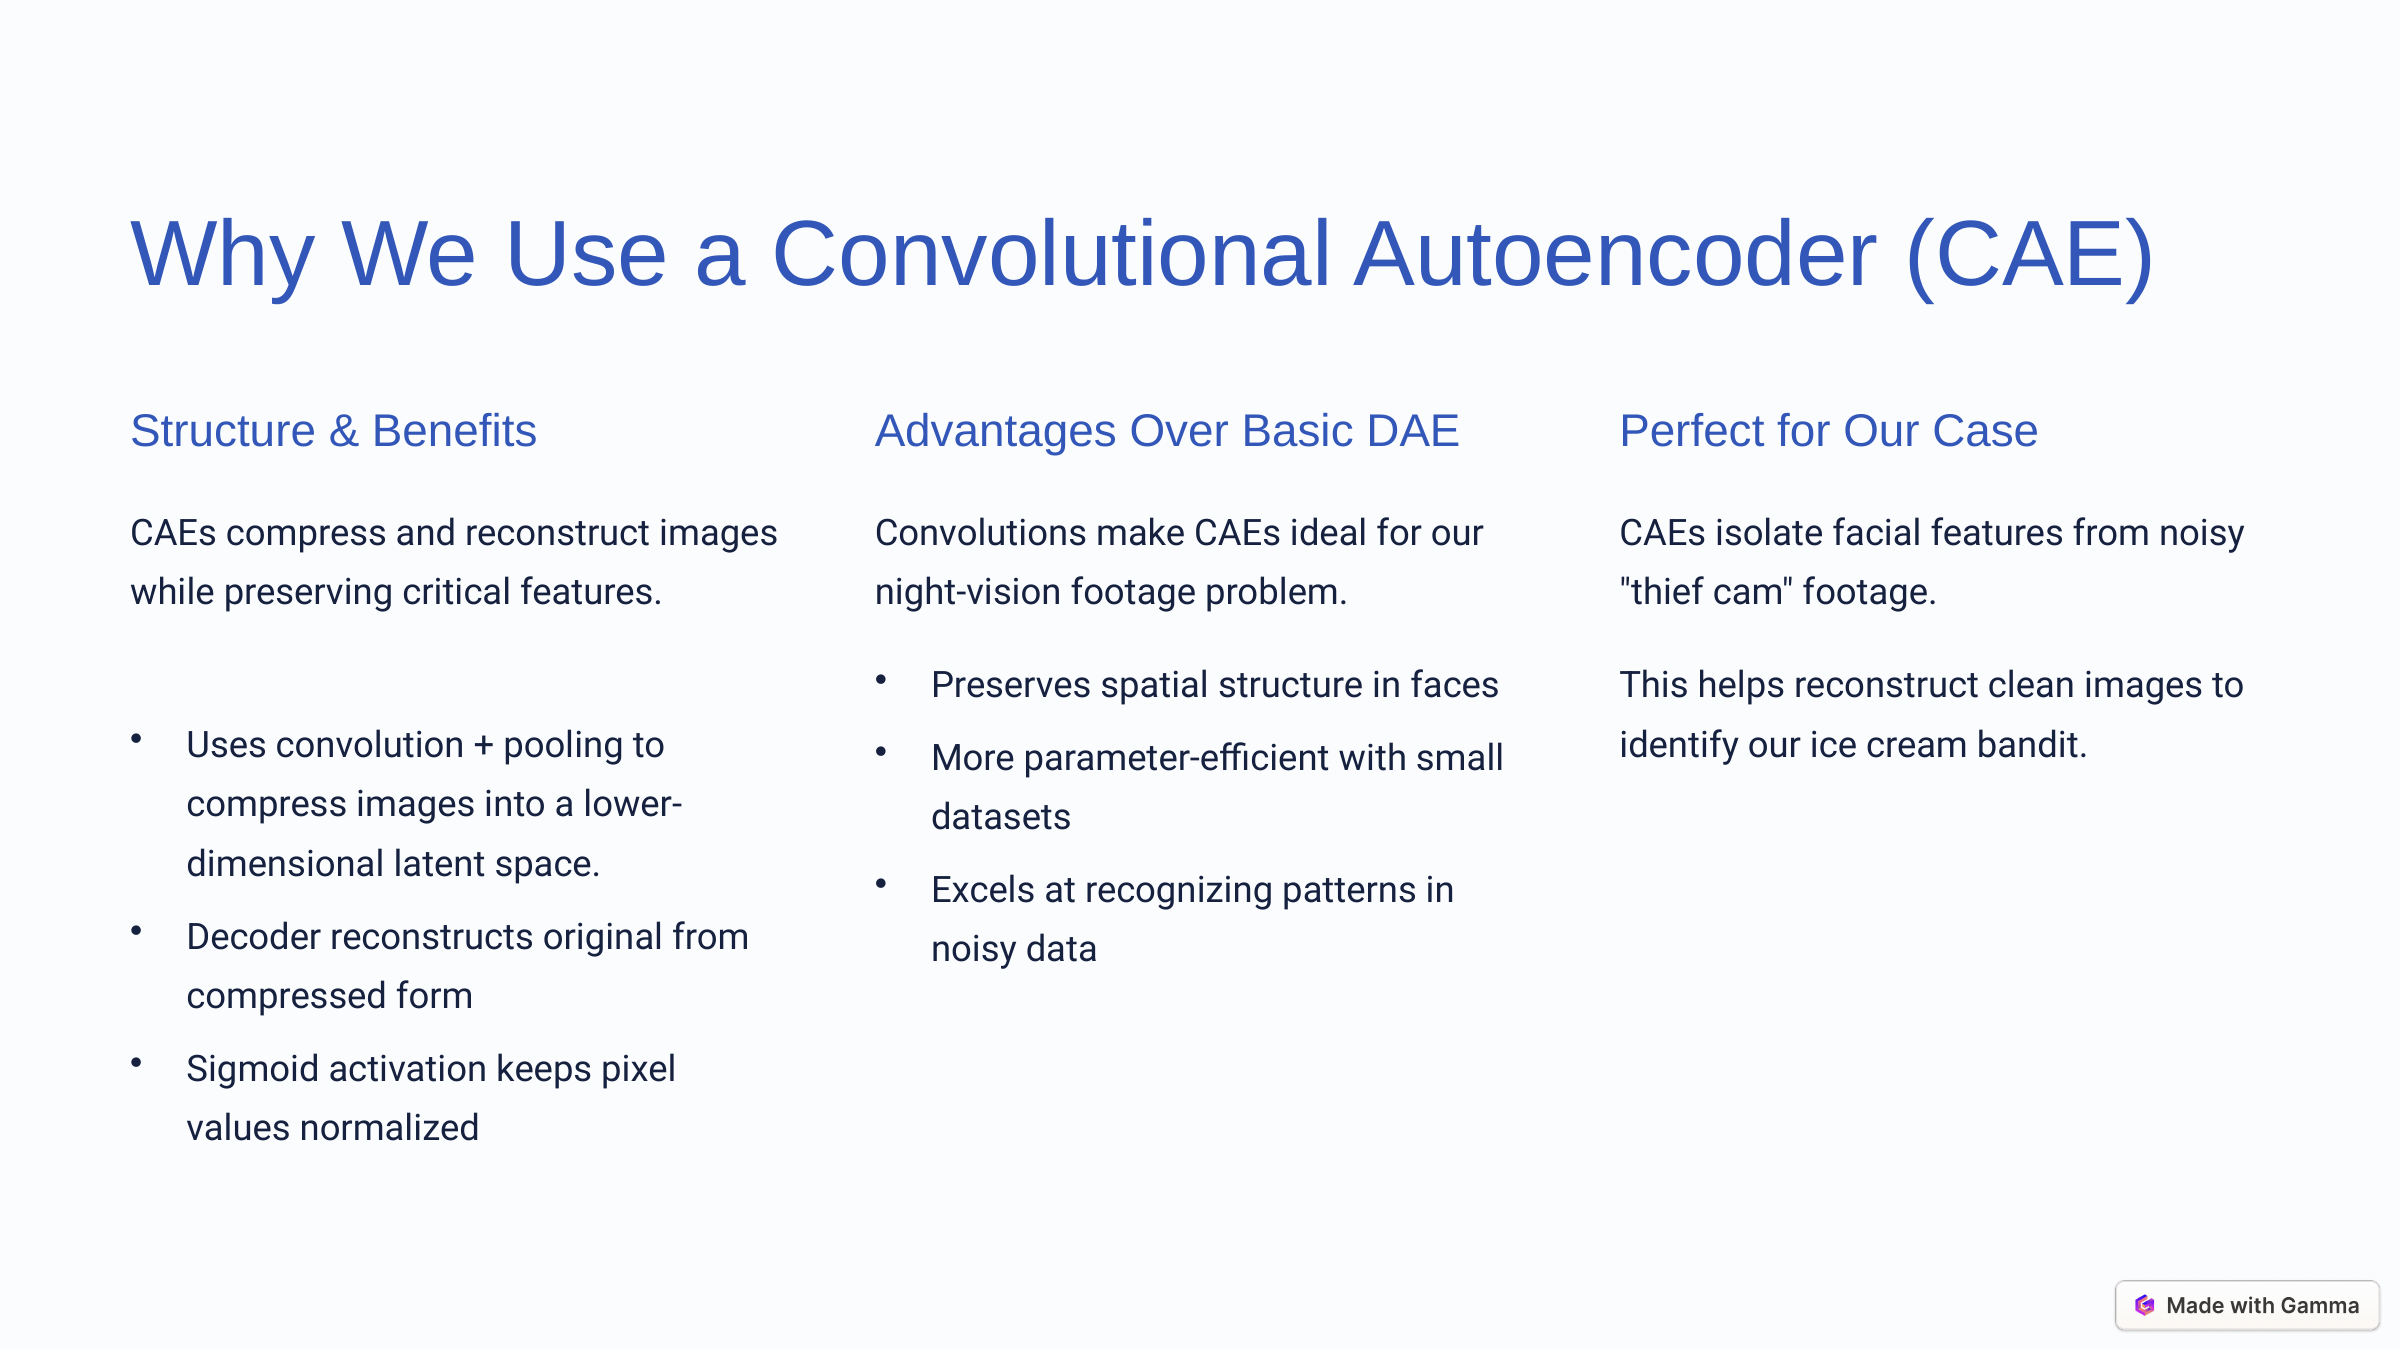

Why We Use a Convolutional Autoencoder (CAE)
Structure & Benefits
Advantages Over Basic DAE
Perfect for Our Case
CAEs compress and reconstruct images while preserving critical features.
Convolutions make CAEs ideal for our night-vision footage problem.
CAEs isolate facial features from noisy "thief cam" footage.
Preserves spatial structure in faces
This helps reconstruct clean images to identify our ice cream bandit.
Uses convolution + pooling to compress images into a lower-dimensional latent space.
More parameter-efficient with small datasets
Excels at recognizing patterns in noisy data
Decoder reconstructs original from compressed form
Sigmoid activation keeps pixel values normalized